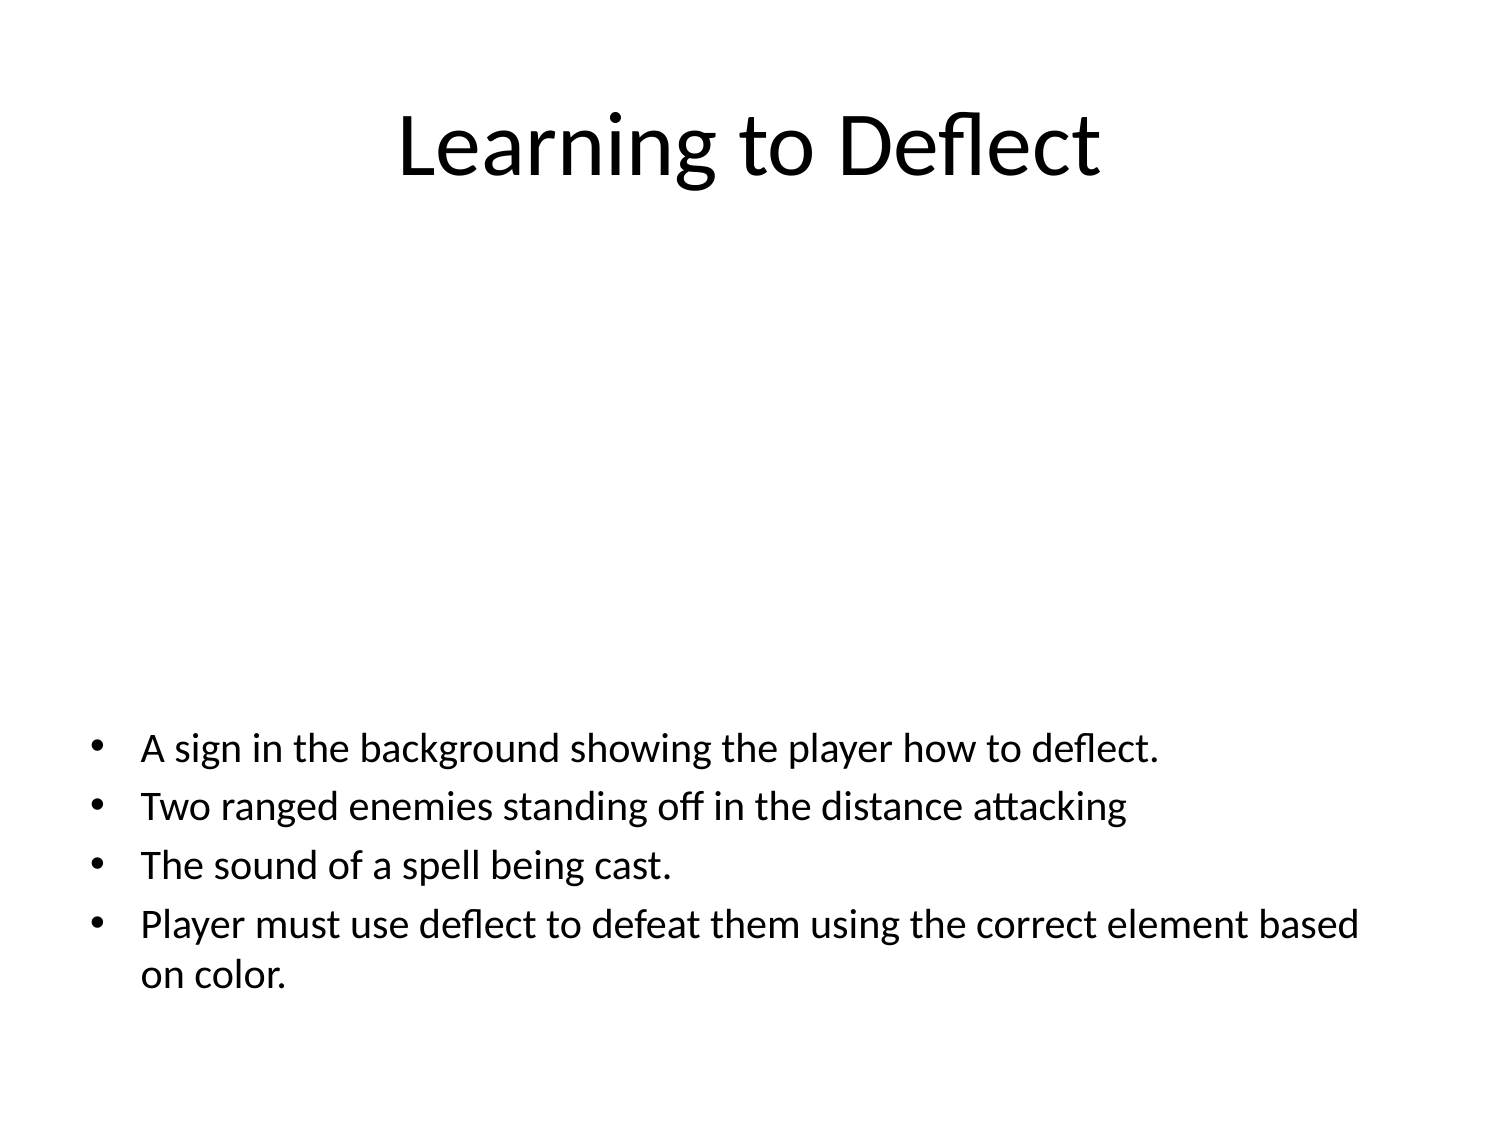

# Learning to Deflect
A sign in the background showing the player how to deflect.
Two ranged enemies standing off in the distance attacking
The sound of a spell being cast.
Player must use deflect to defeat them using the correct element based on color.